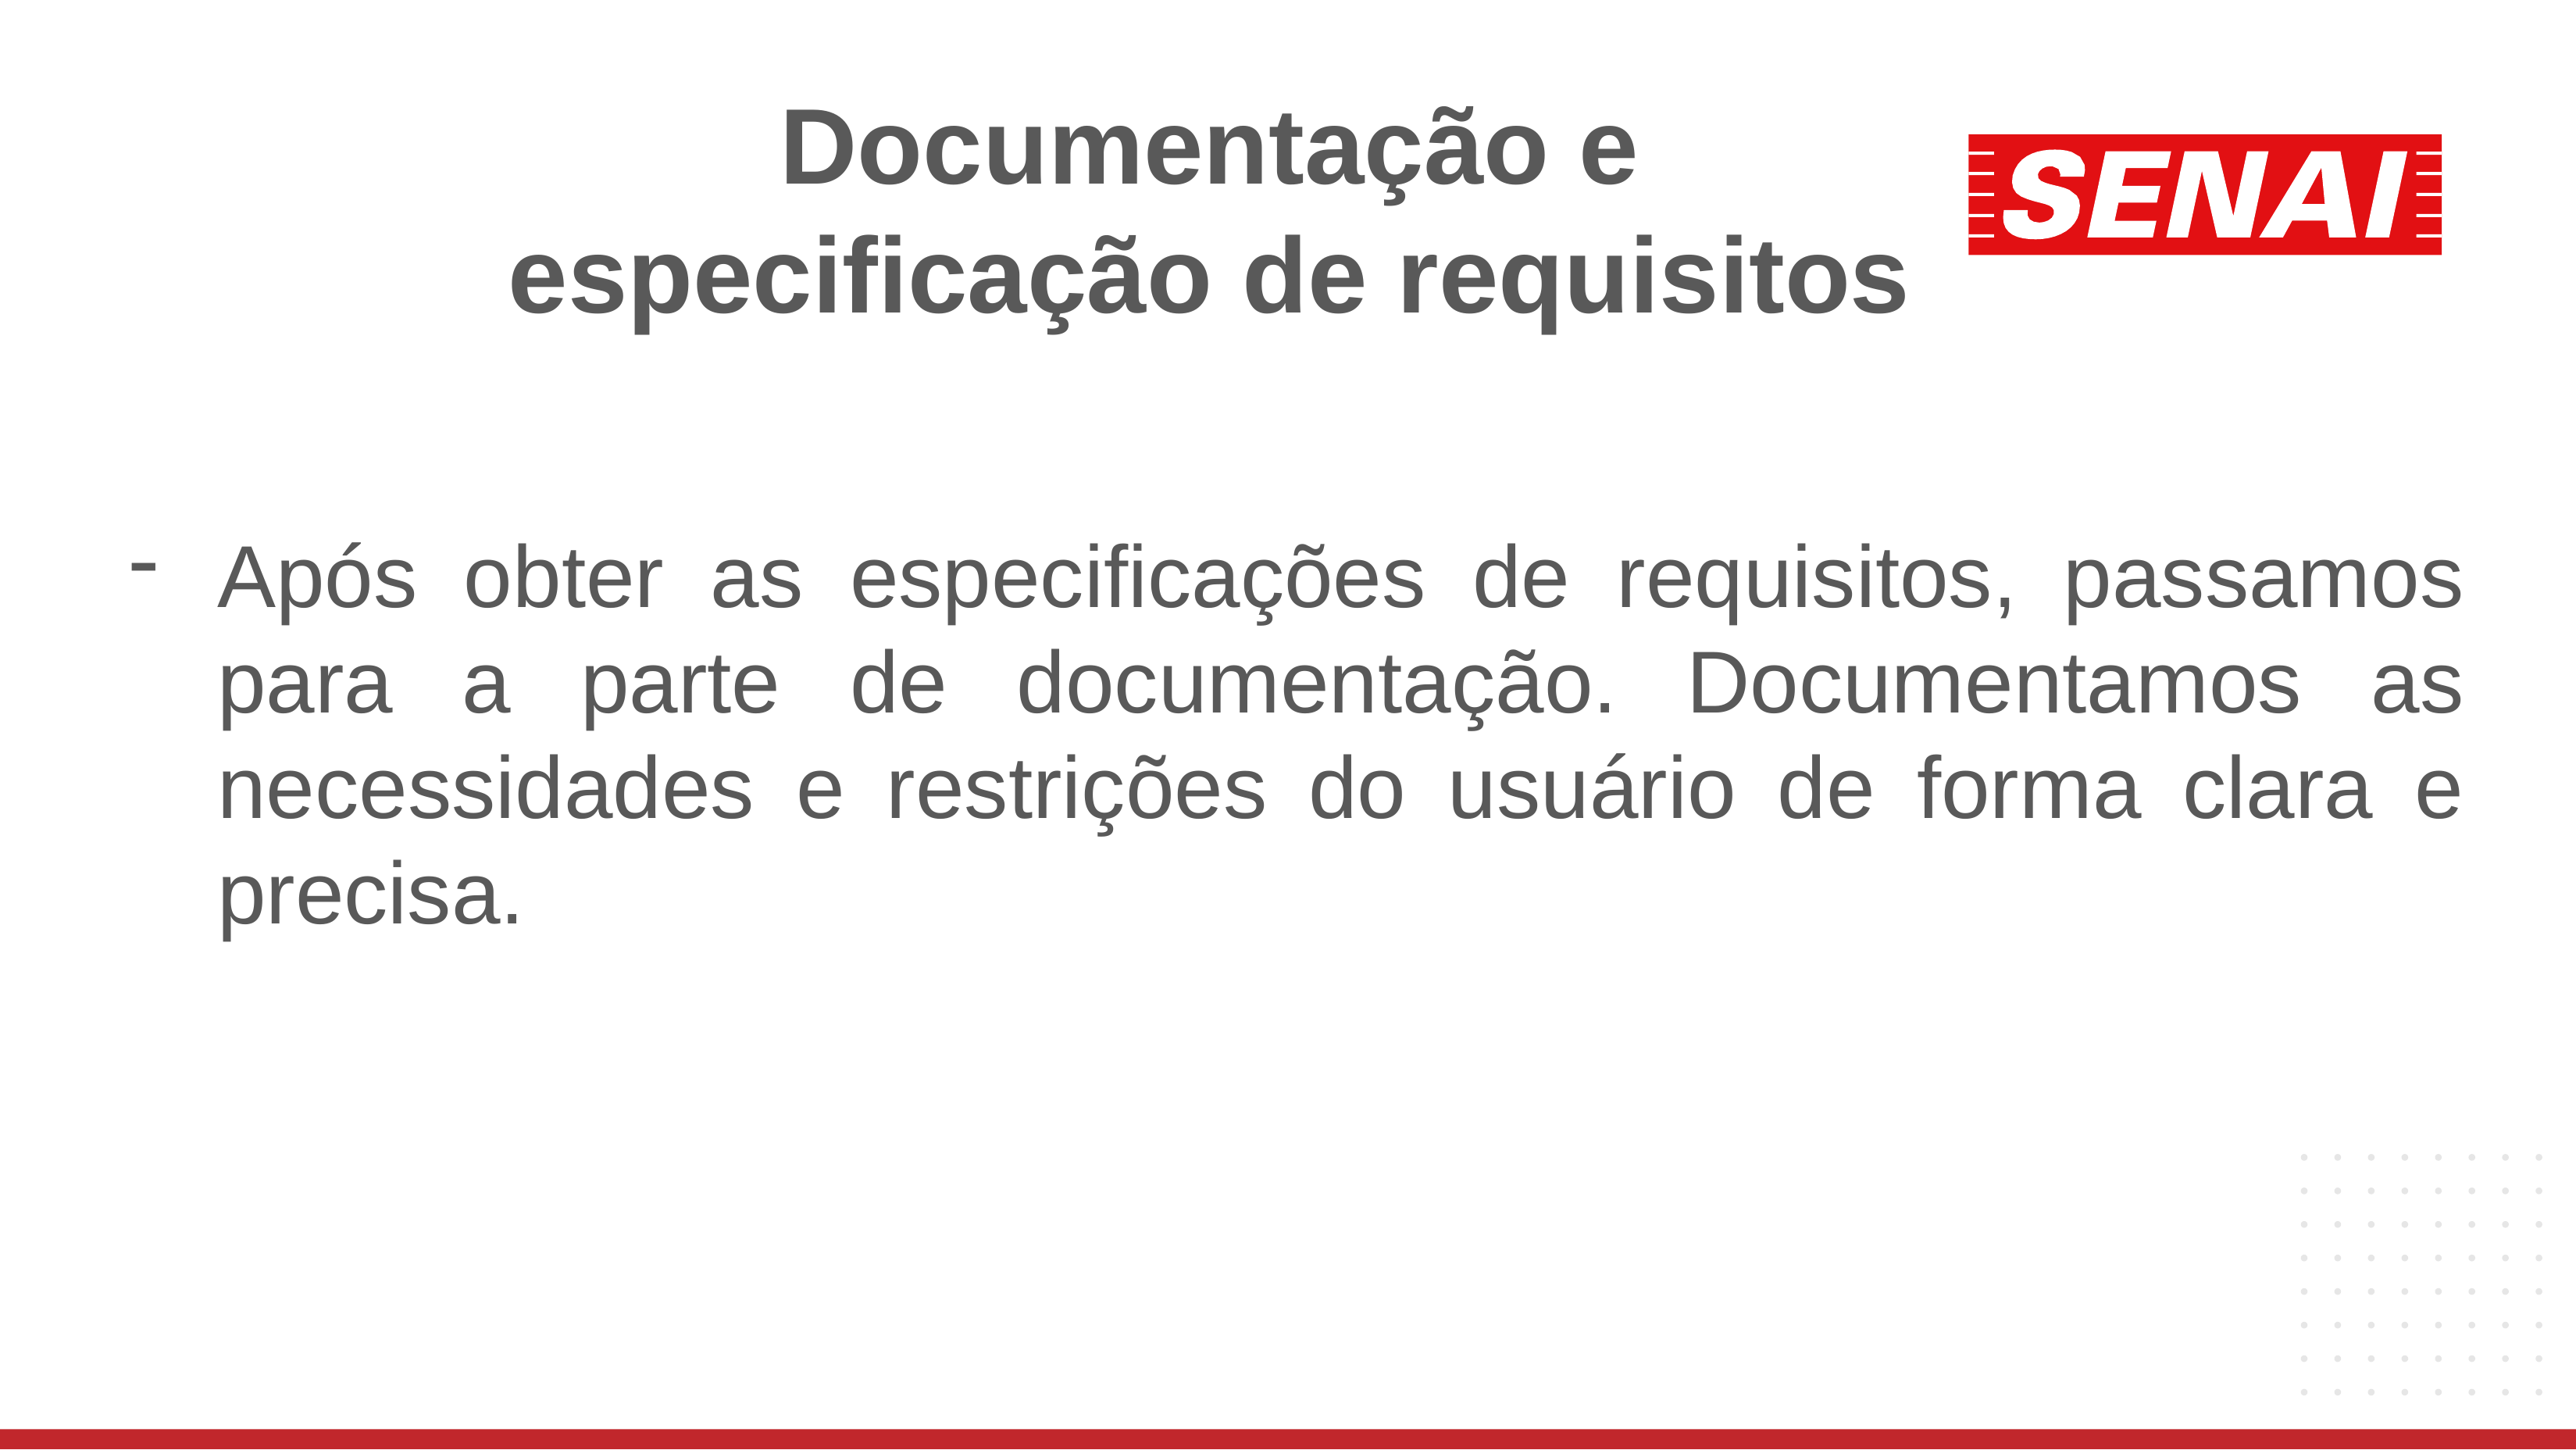

# Documentação e especificação de requisitos

Após obter as especificações de requisitos, passamos para a parte de documentação. Documentamos as necessidades e restrições do usuário de forma clara e precisa.